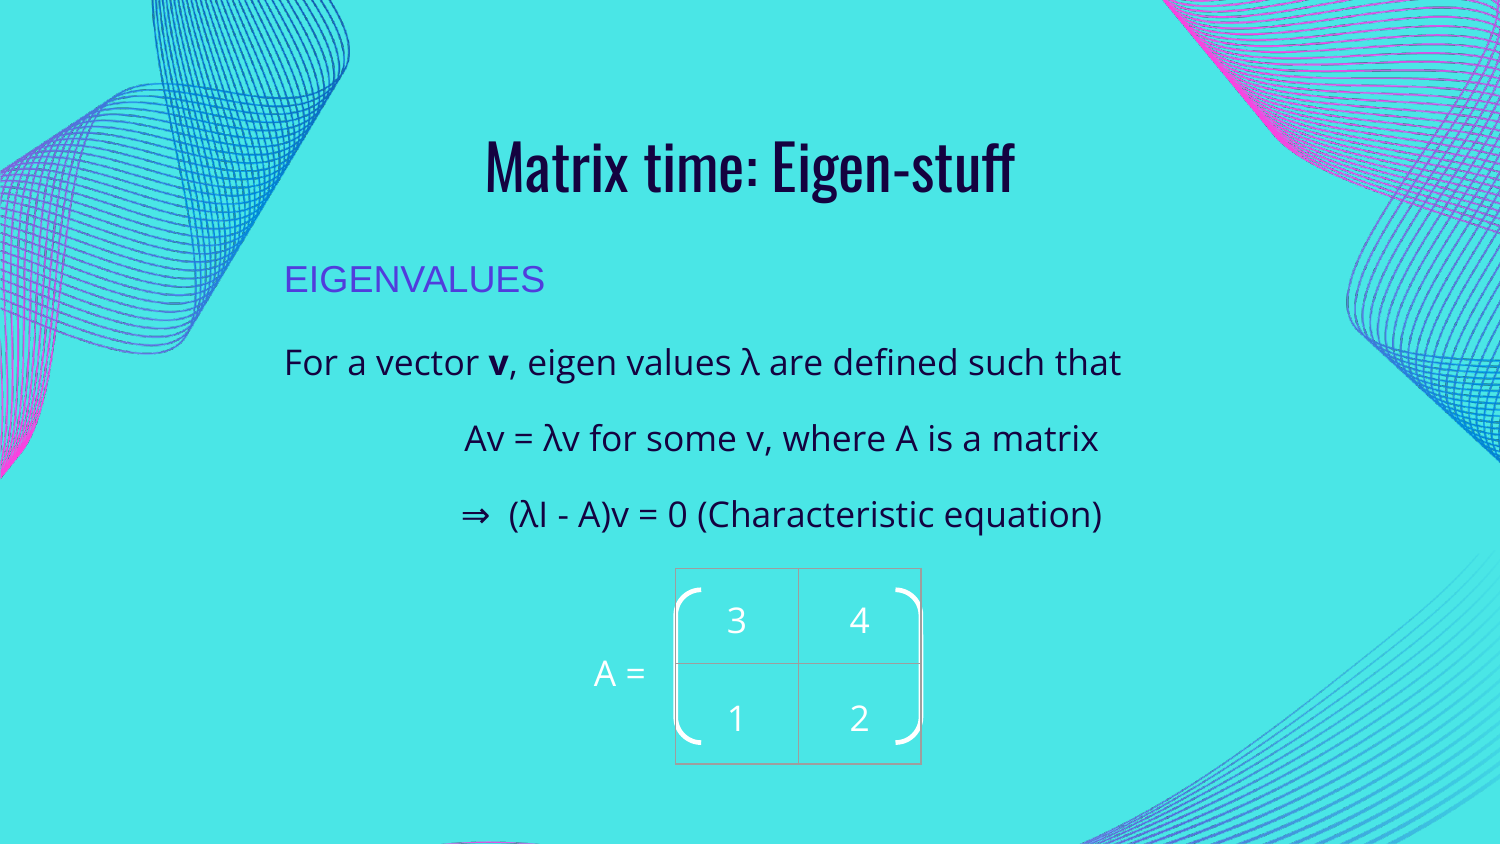

Matrix time: Eigen-stuff
EIGENVALUES
For a vector v, eigen values λ are defined such that
Av = λv for some v, where A is a matrix
⇒  (λI - A)v = 0 (Characteristic equation)

| 3 | 4 |
| --- | --- |
| 1 | 2 |

A =